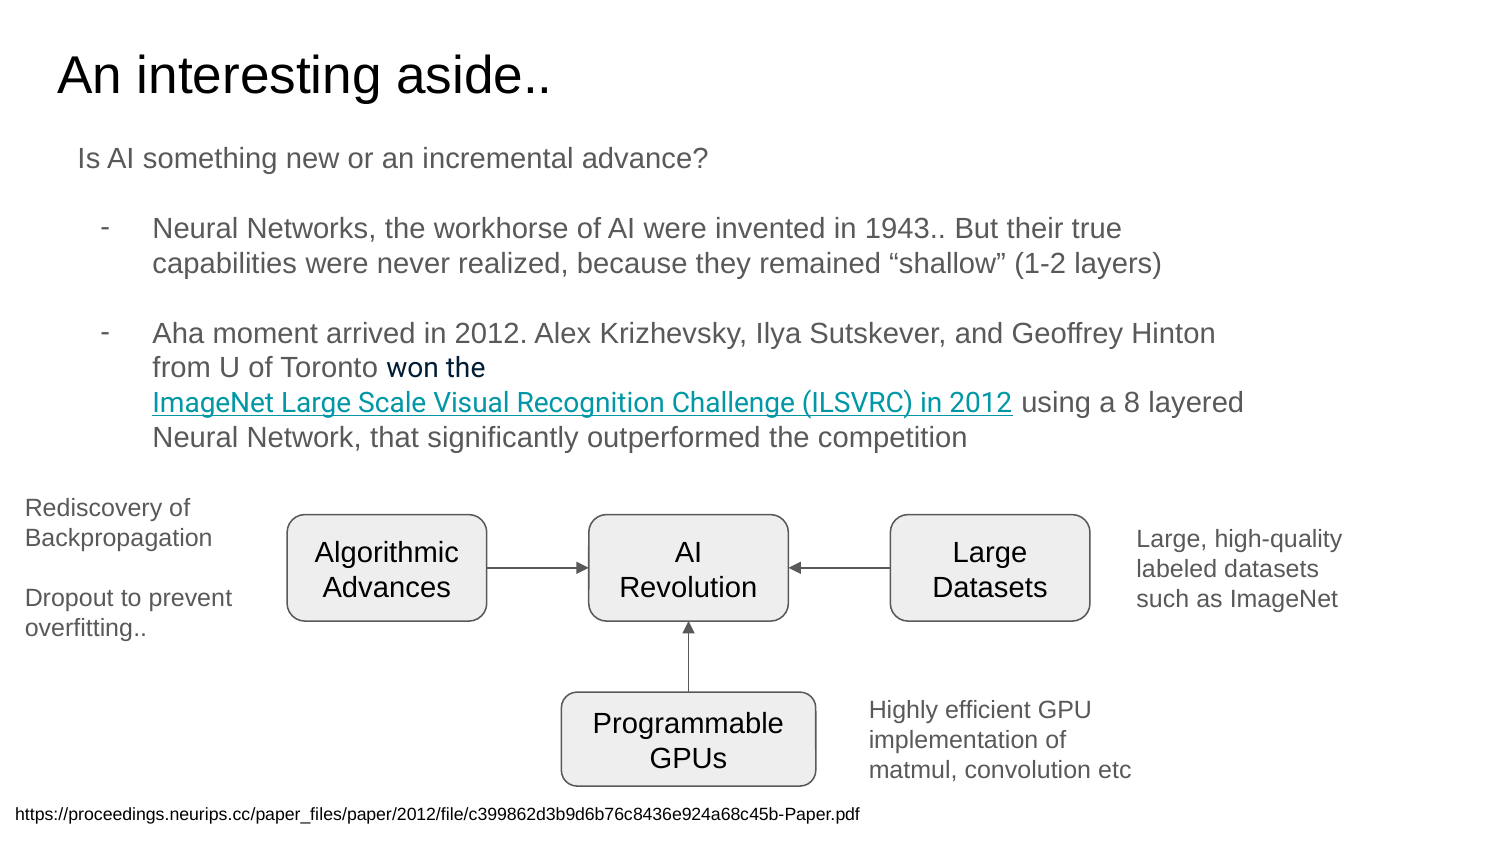

An interesting aside..
Is AI something new or an incremental advance?

Neural Networks, the workhorse of AI were invented in 1943.. But their true capabilities were never realized, because they remained “shallow” (1-2 layers)

Aha moment arrived in 2012. Alex Krizhevsky, Ilya Sutskever, and Geoffrey Hinton from U of Toronto won the ImageNet Large Scale Visual Recognition Challenge (ILSVRC) in 2012 using a 8 layered Neural Network, that significantly outperformed the competition

Rediscovery of Backpropagation

Dropout to prevent overfitting..
Large, high-quality labeled datasets such as ImageNet
Algorithmic Advances
AI Revolution
Large Datasets
Highly efficient GPU implementation of matmul, convolution etc
Programmable GPUs
https://proceedings.neurips.cc/paper_files/paper/2012/file/c399862d3b9d6b76c8436e924a68c45b-Paper.pdf